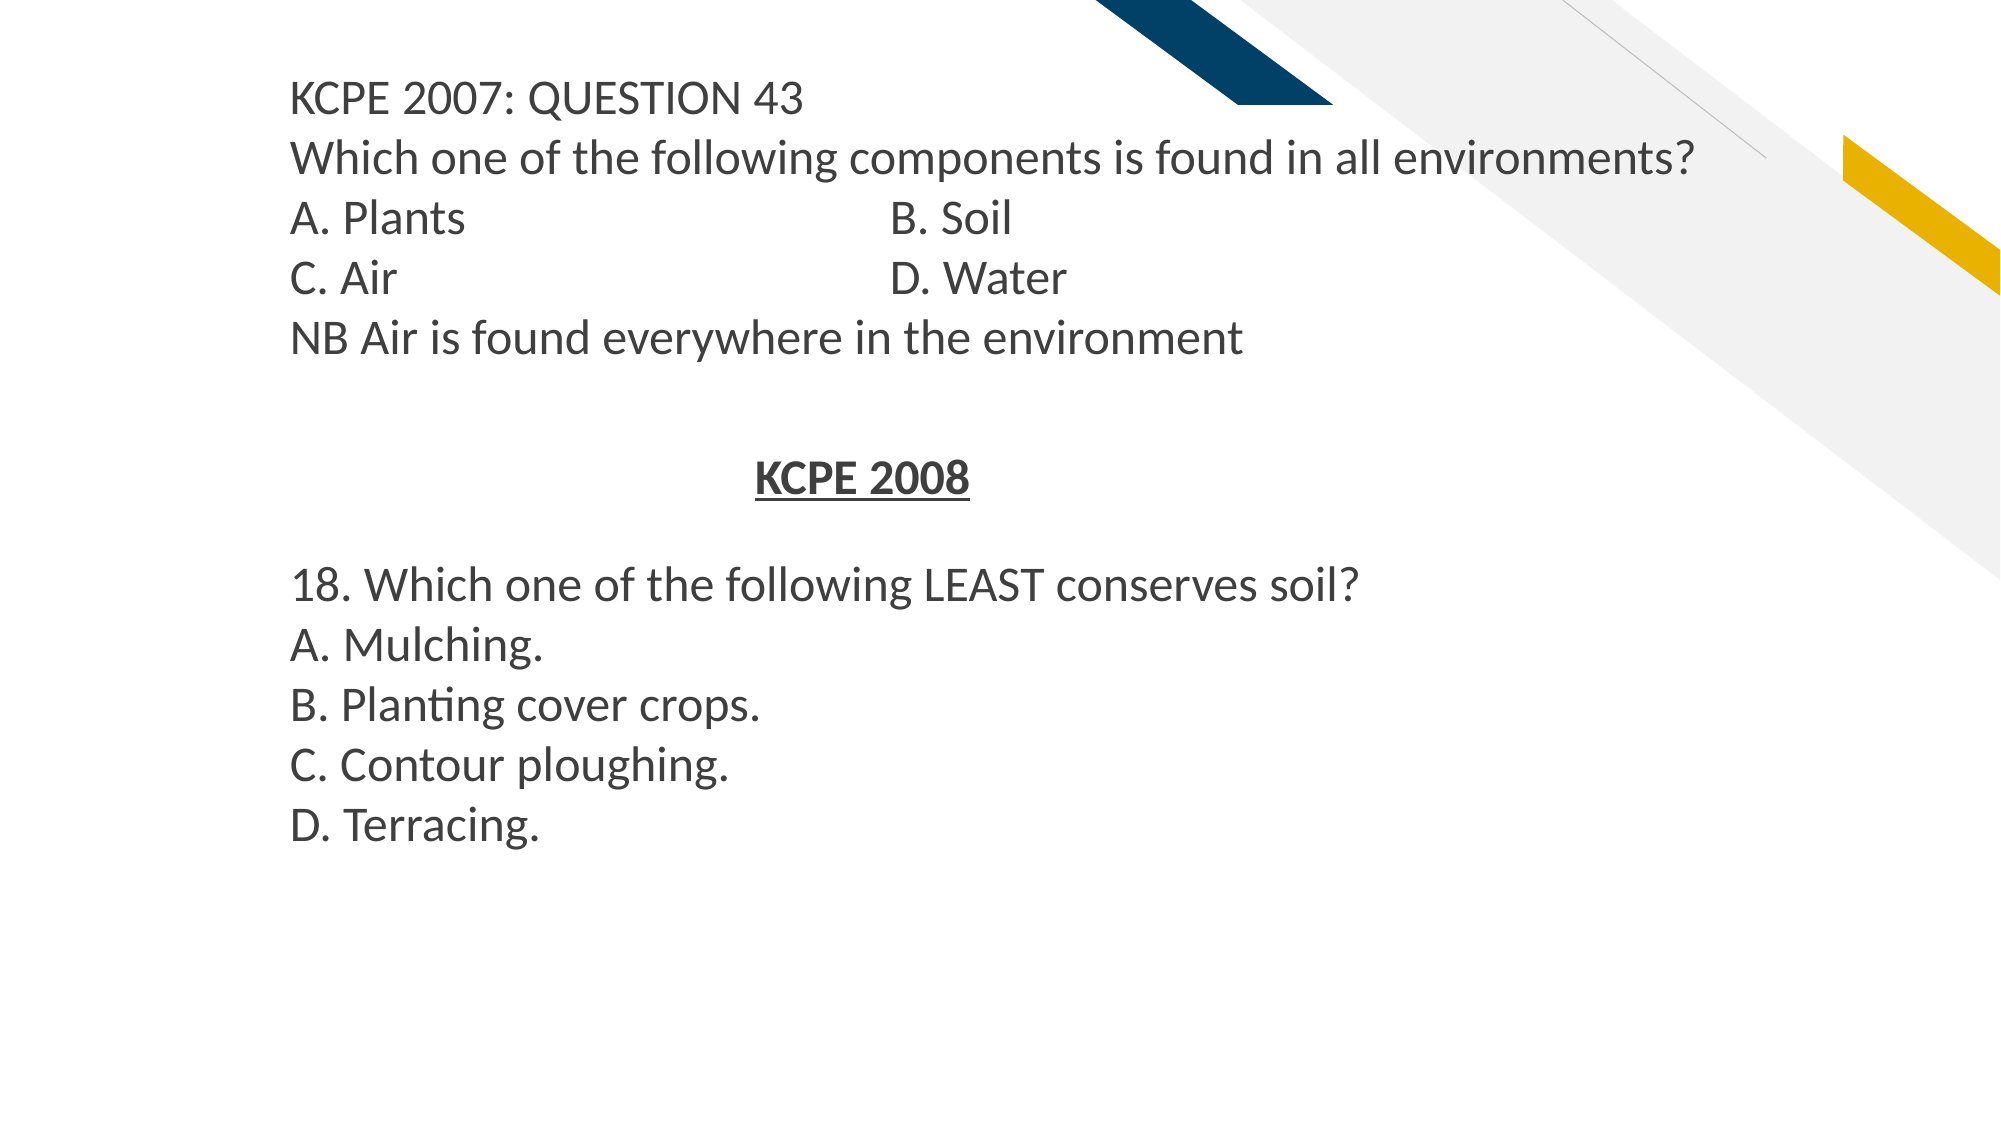

KCPE 2007: QUESTION 43
Which one of the following components is found in all environments?
A. Plants 			B. Soil
C. Air 				D. Water
NB Air is found everywhere in the environment
KCPE 2008
18. Which one of the following LEAST conserves soil?
A. Mulching.
B. Planting cover crops.
C. Contour ploughing.
D. Terracing.